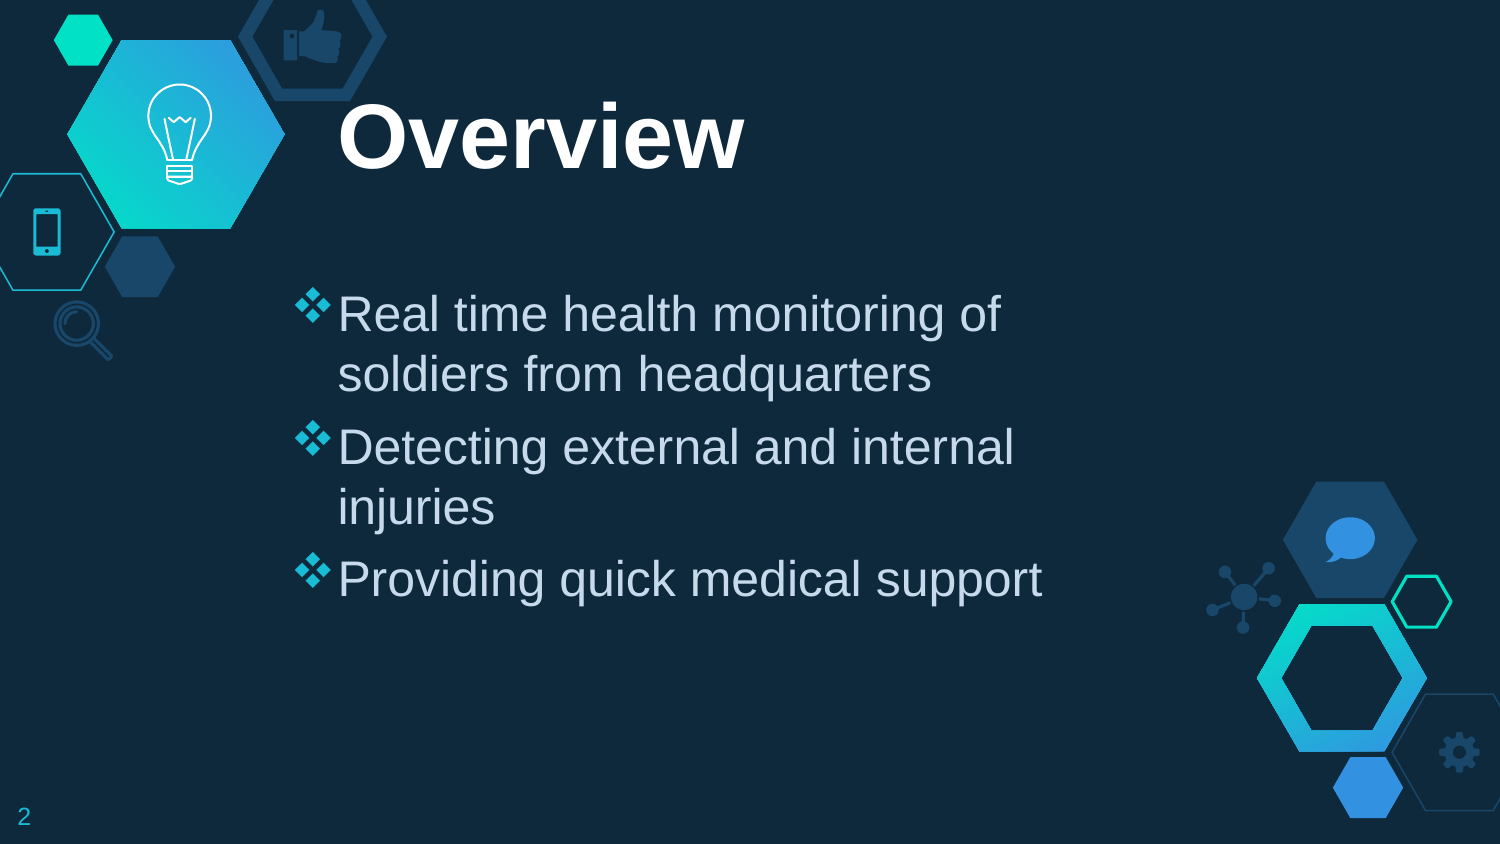

# Overview
Real time health monitoring of soldiers from headquarters
Detecting external and internal injuries
Providing quick medical support

2